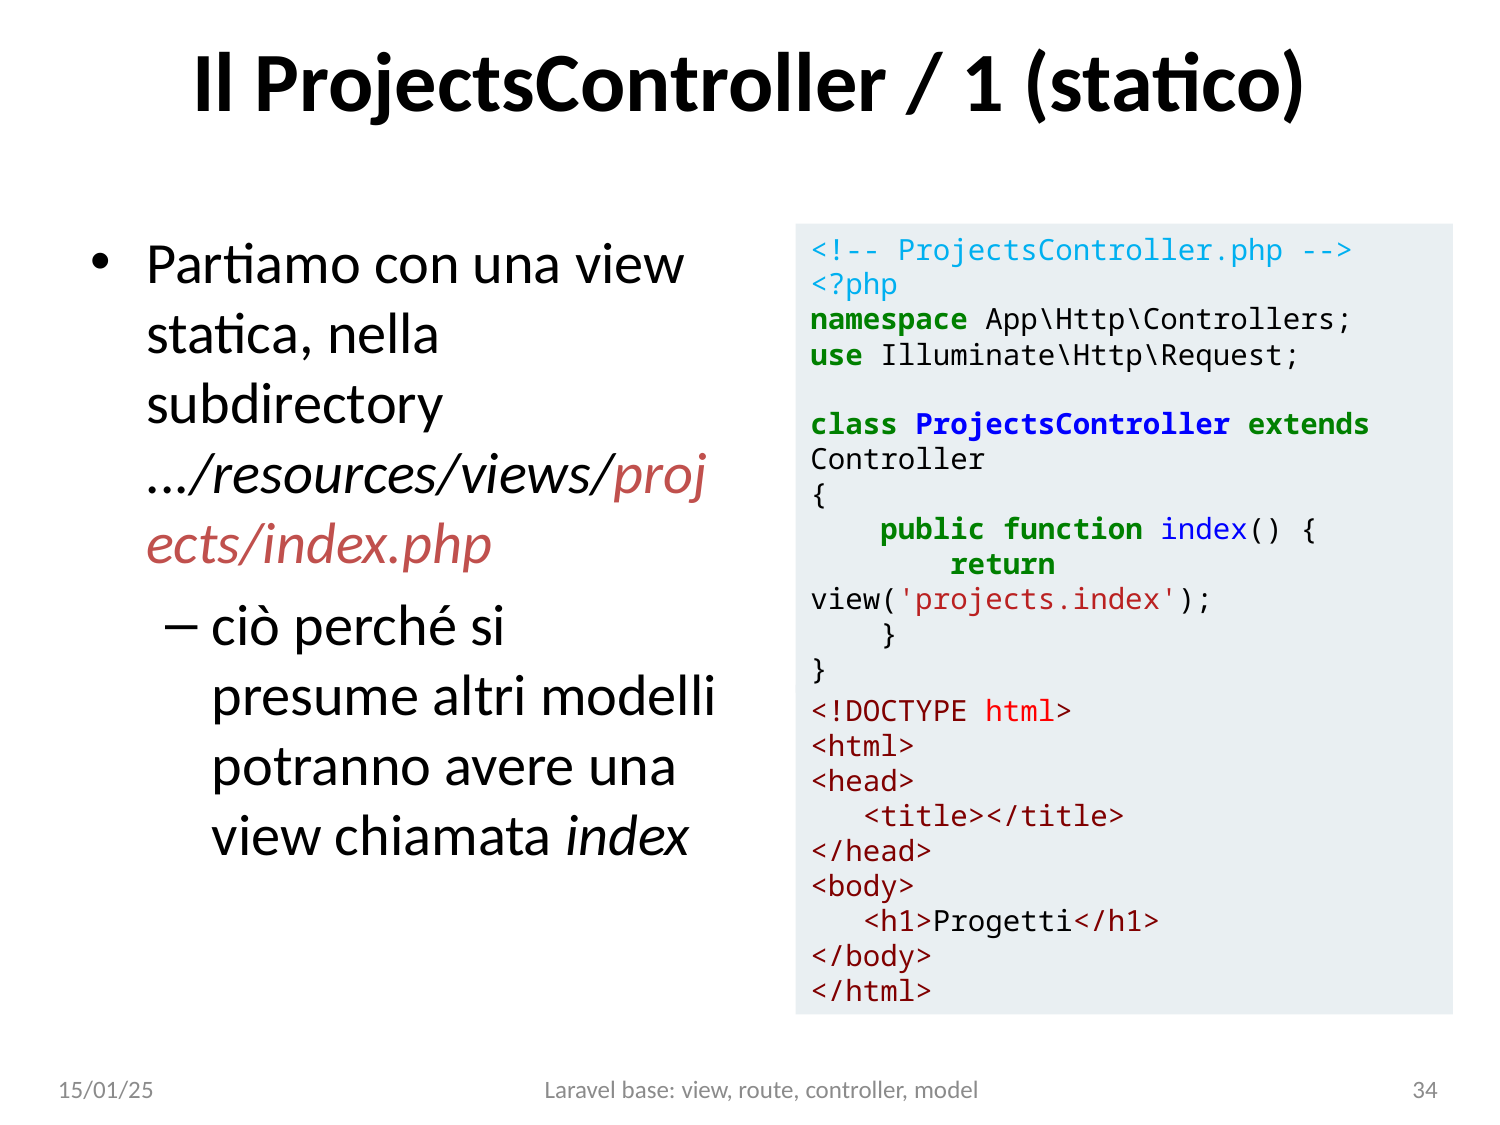

# Il ProjectsController / 1 (statico)
Partiamo con una view statica, nella subdirectory .../resources/views/projects/index.php
ciò perché si presume altri modelli potranno avere una view chiamata index
<!-- ProjectsController.php -->
<?php
namespace App\Http\Controllers;
use Illuminate\Http\Request;

class ProjectsController extends Controller
{
    public function index() {
        return view('projects.index');
    }
}
<!DOCTYPE html>
<html>
<head>
   <title></title>
</head>
<body>
   <h1>Progetti</h1>
</body>
</html>
15/01/25
Laravel base: view, route, controller, model
34